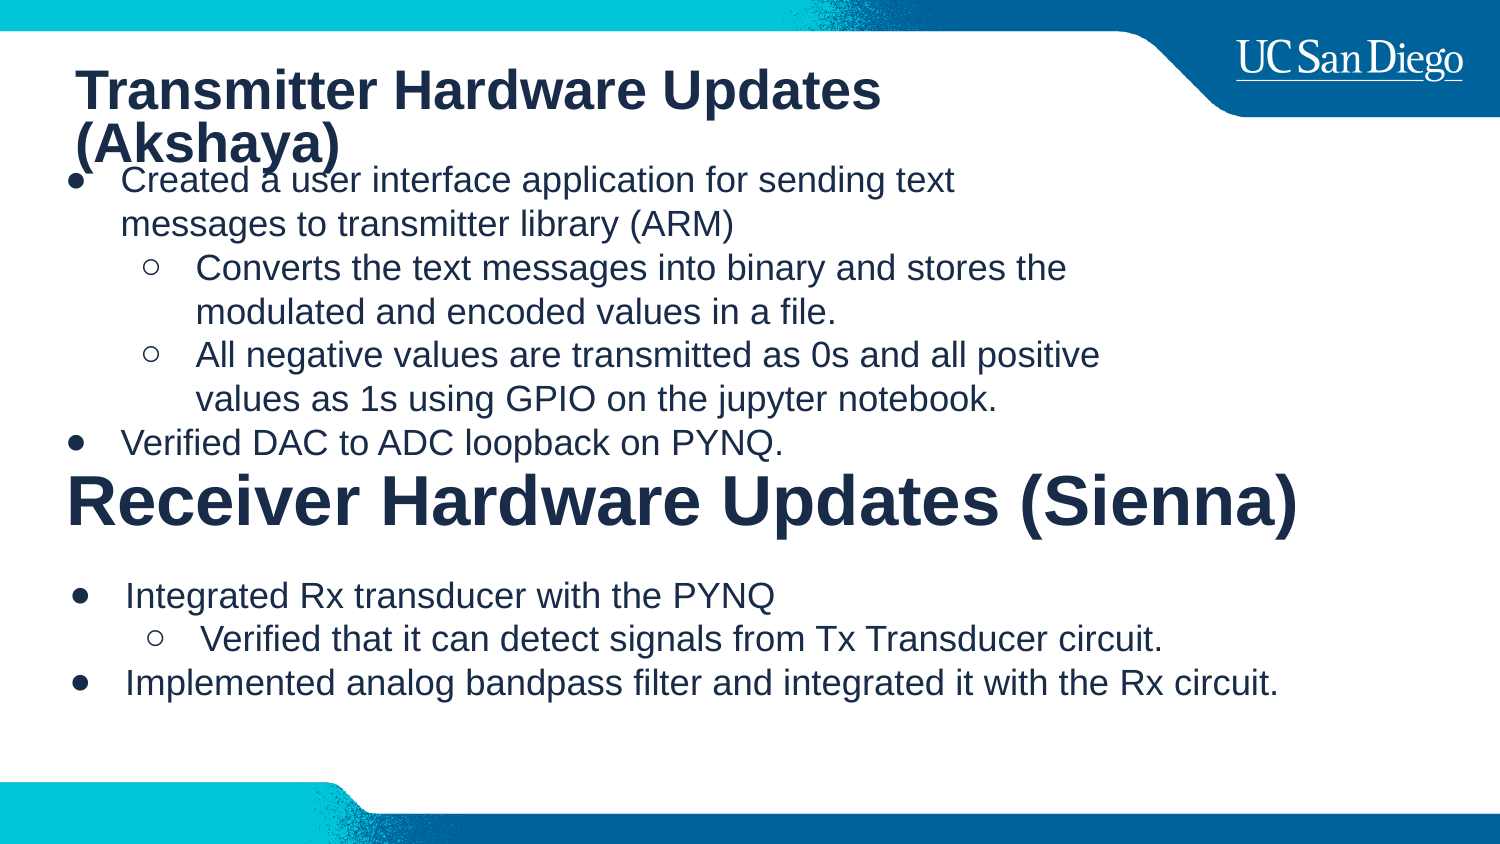

# Transmitter Hardware Updates (Akshaya)
Created a user interface application for sending text messages to transmitter library (ARM)
Converts the text messages into binary and stores the modulated and encoded values in a file.
All negative values are transmitted as 0s and all positive values as 1s using GPIO on the jupyter notebook.
Verified DAC to ADC loopback on PYNQ.
Receiver Hardware Updates (Sienna)
Integrated Rx transducer with the PYNQ
Verified that it can detect signals from Tx Transducer circuit.
Implemented analog bandpass filter and integrated it with the Rx circuit.